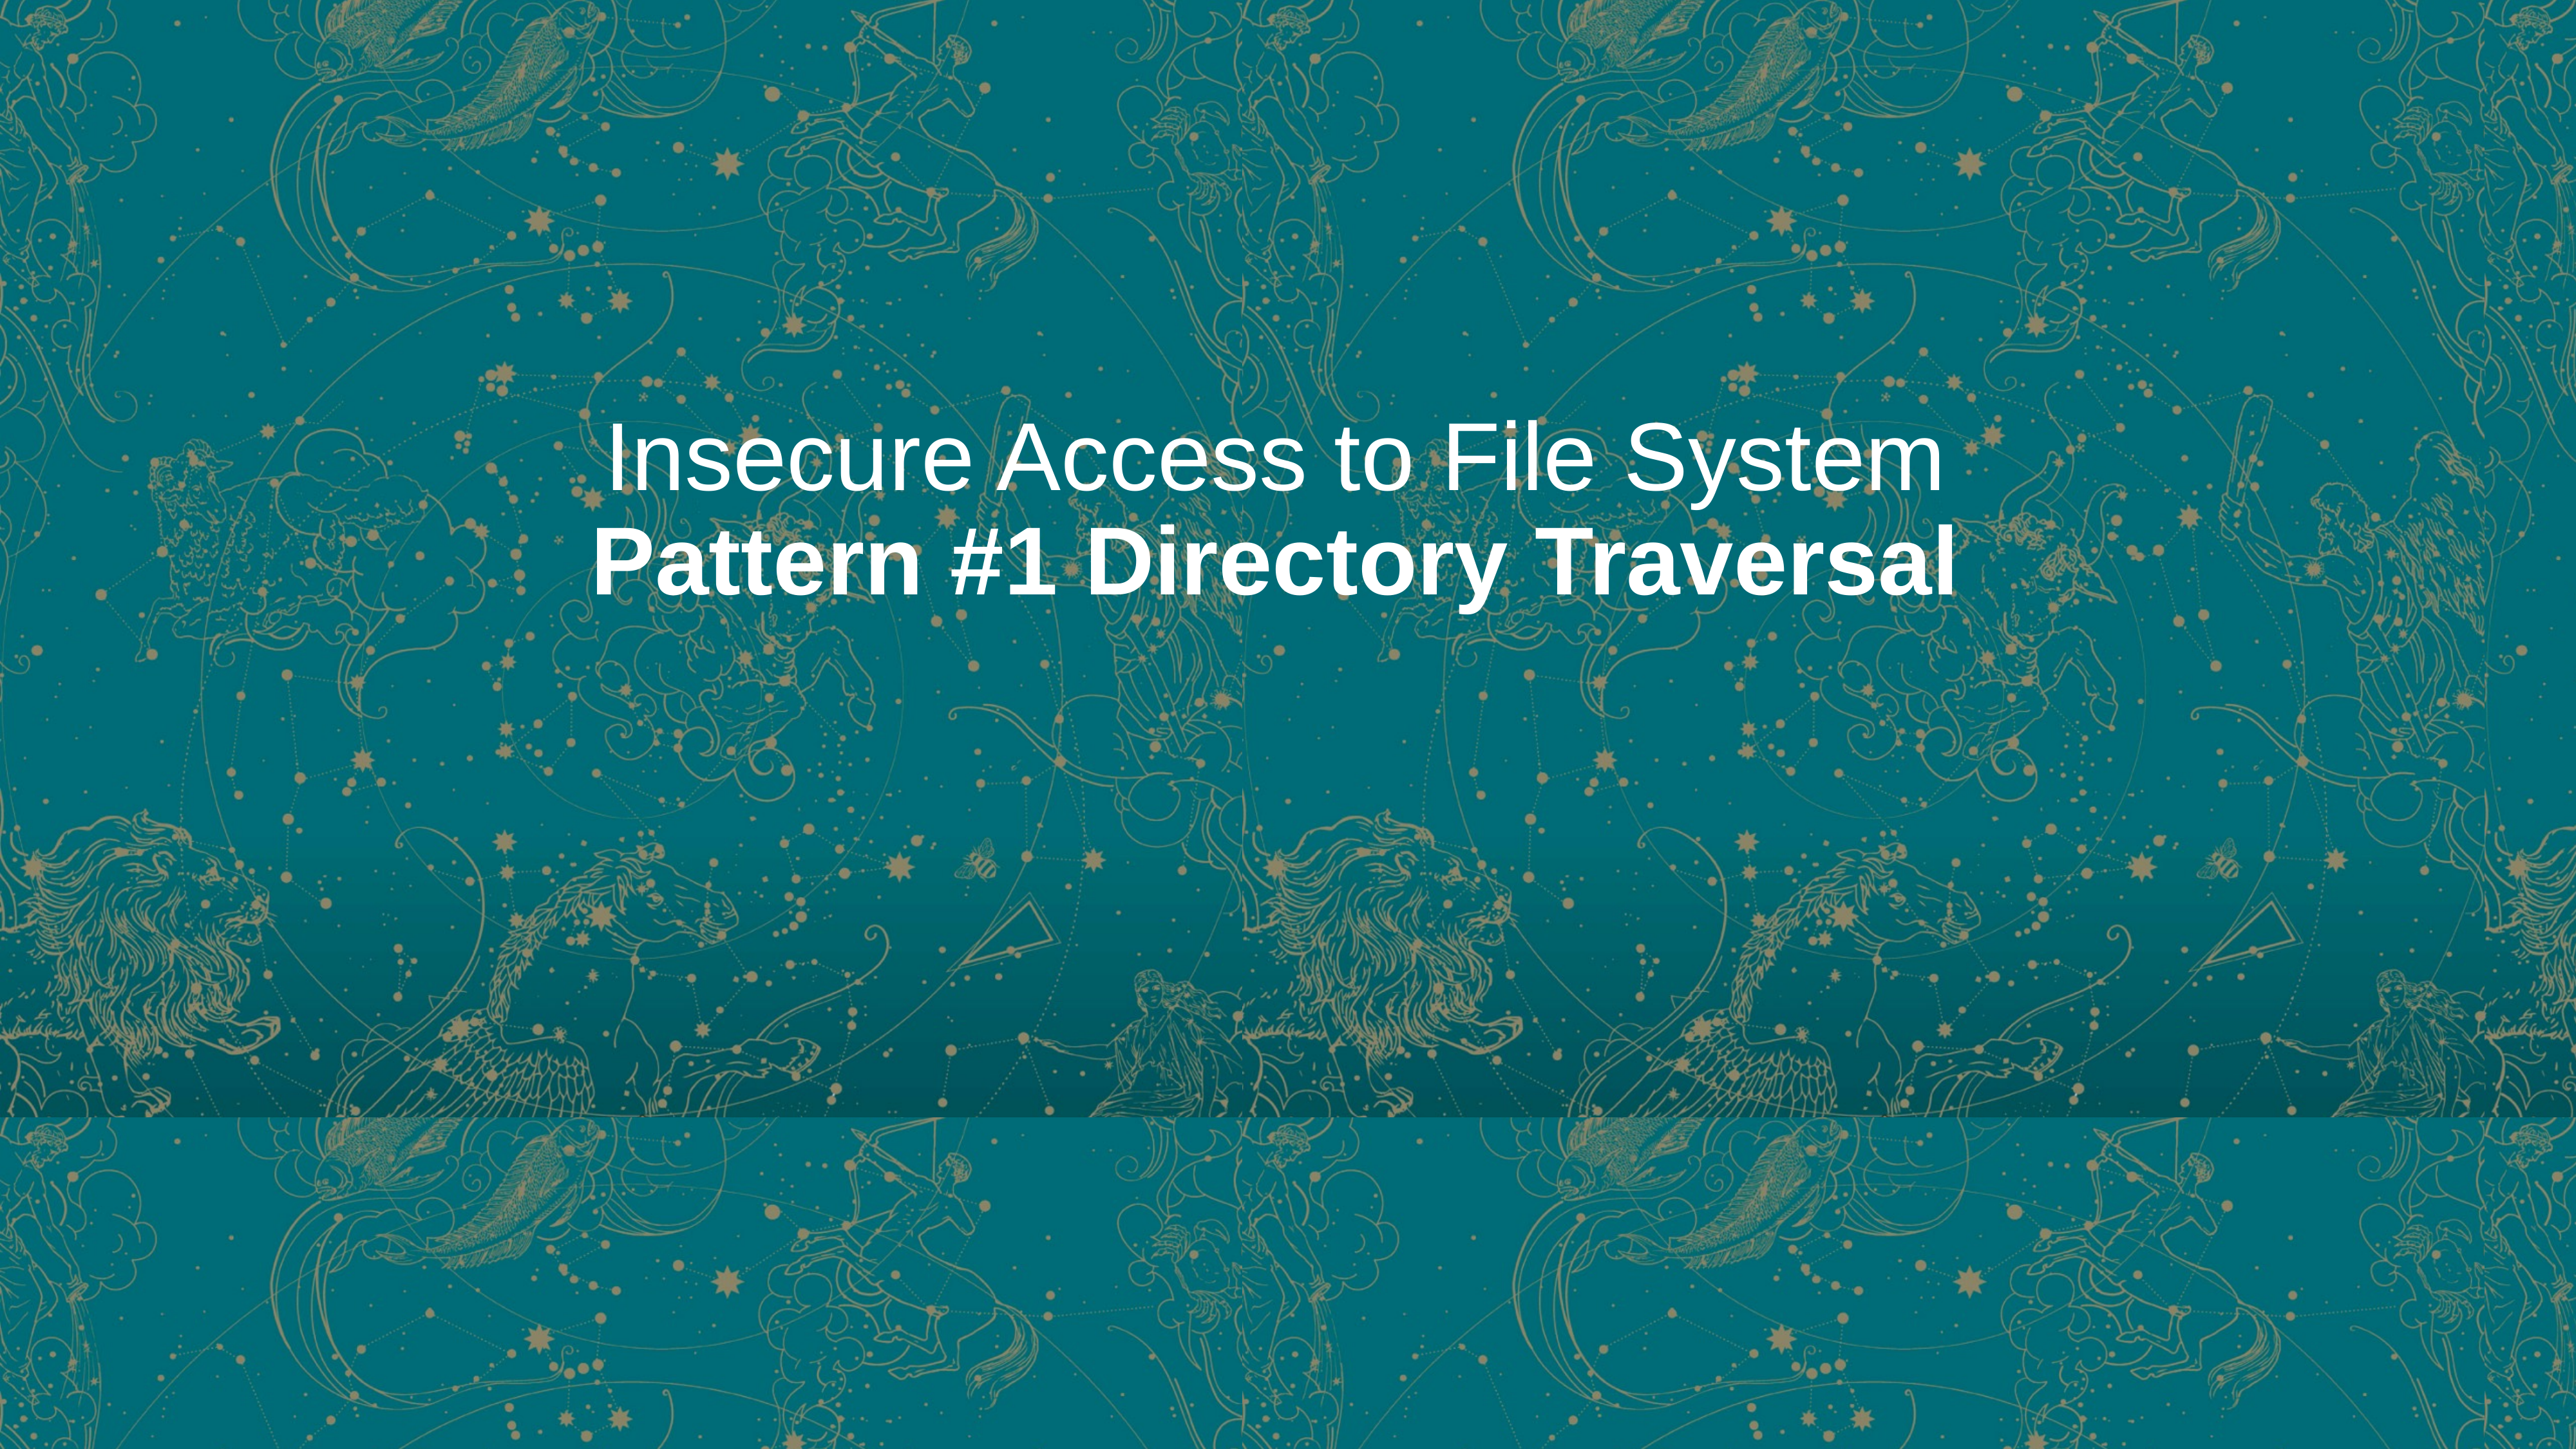

# Insecure Access to File System Pattern #1 Directory Traversal